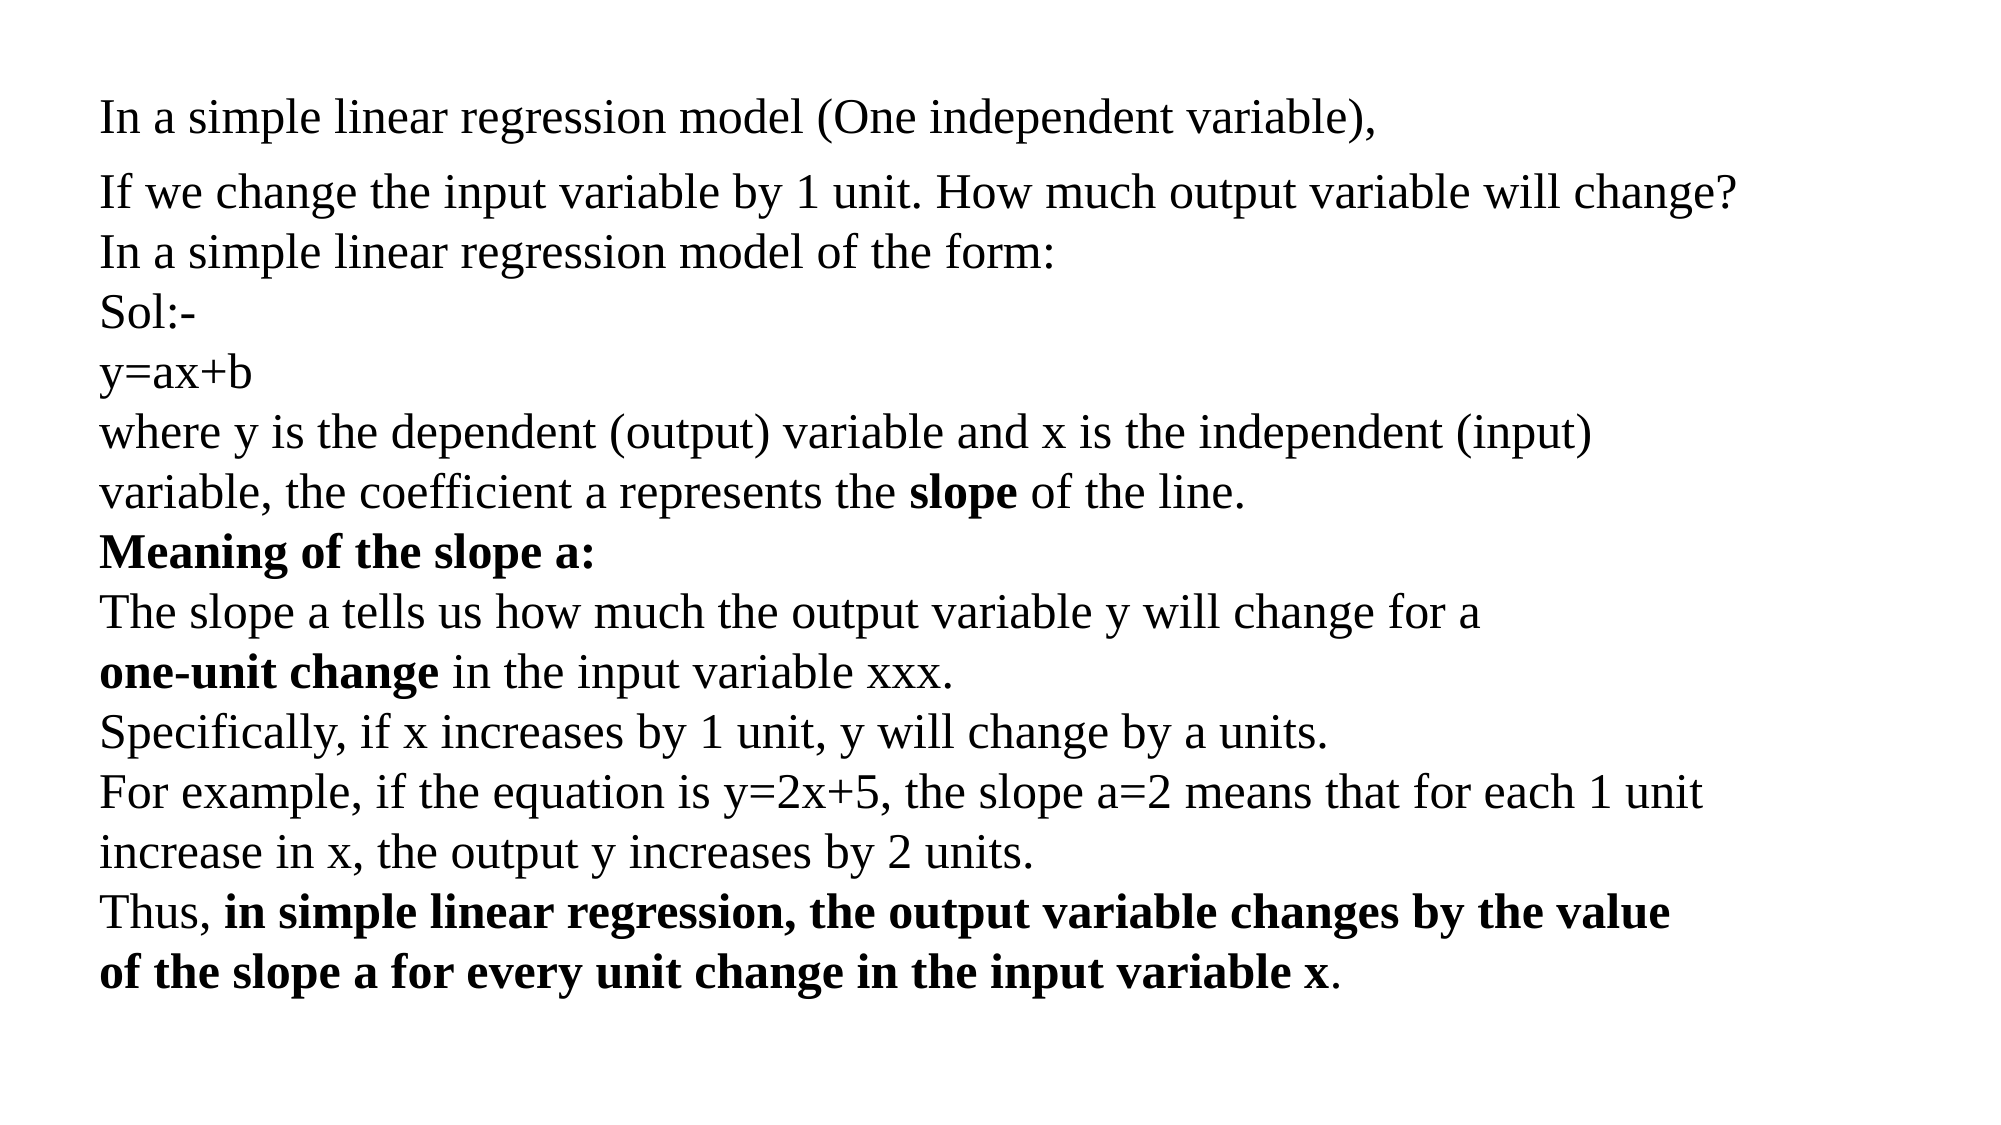

In a simple linear regression model (One independent variable),
If we change the input variable by 1 unit. How much output variable will change?
In a simple linear regression model of the form:
Sol:-
y=ax+b
where y is the dependent (output) variable and x is the independent (input)
variable, the coefficient a represents the slope of the line.
Meaning of the slope a:
The slope a tells us how much the output variable y will change for a
one-unit change in the input variable xxx.
Specifically, if x increases by 1 unit, y will change by a units.
For example, if the equation is y=2x+5, the slope a=2 means that for each 1 unit
increase in x, the output y increases by 2 units.
Thus, in simple linear regression, the output variable changes by the value
of the slope a for every unit change in the input variable x.